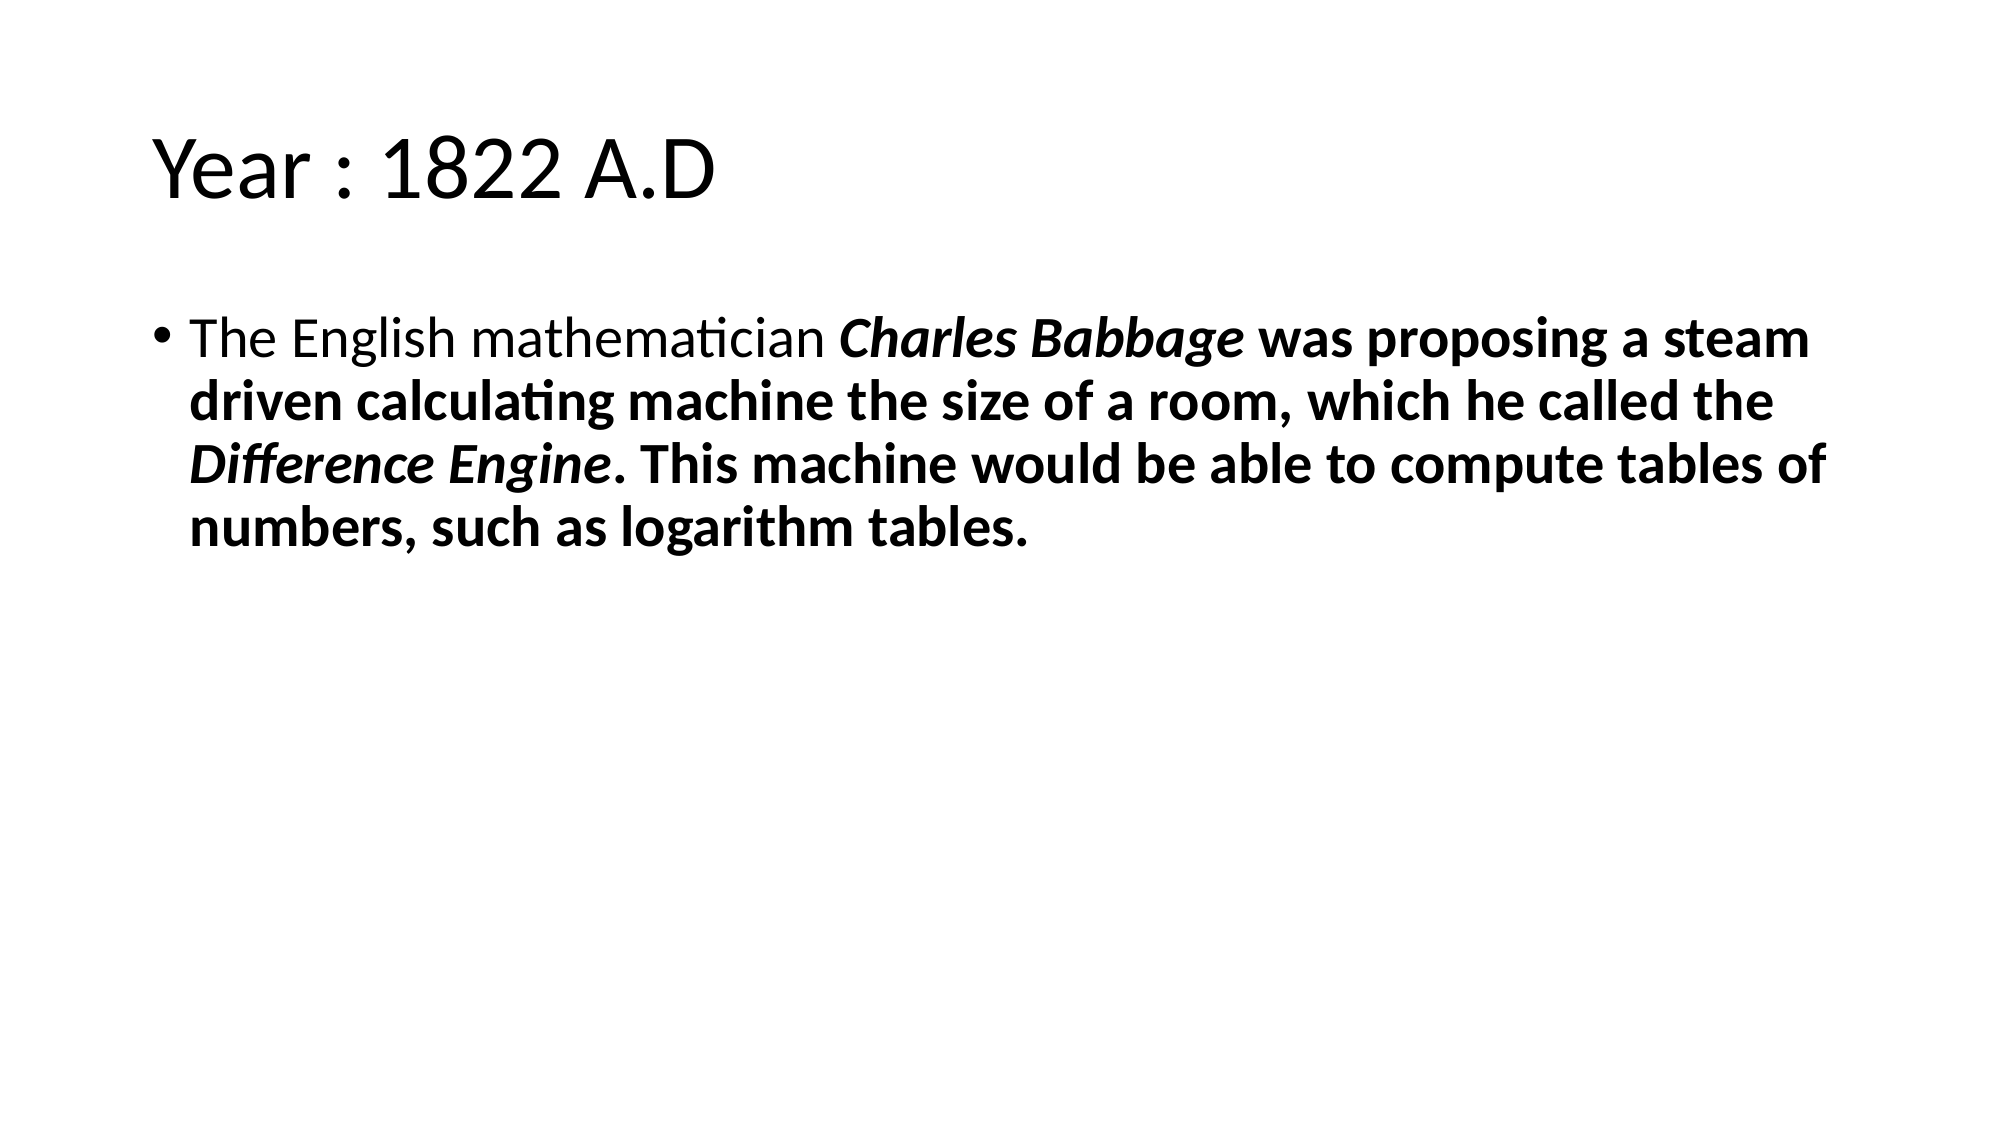

# Year : 1822 A.D
The English mathematician Charles Babbage was proposing a steam driven calculating machine the size of a room, which he called the Difference Engine. This machine would be able to compute tables of numbers, such as logarithm tables.